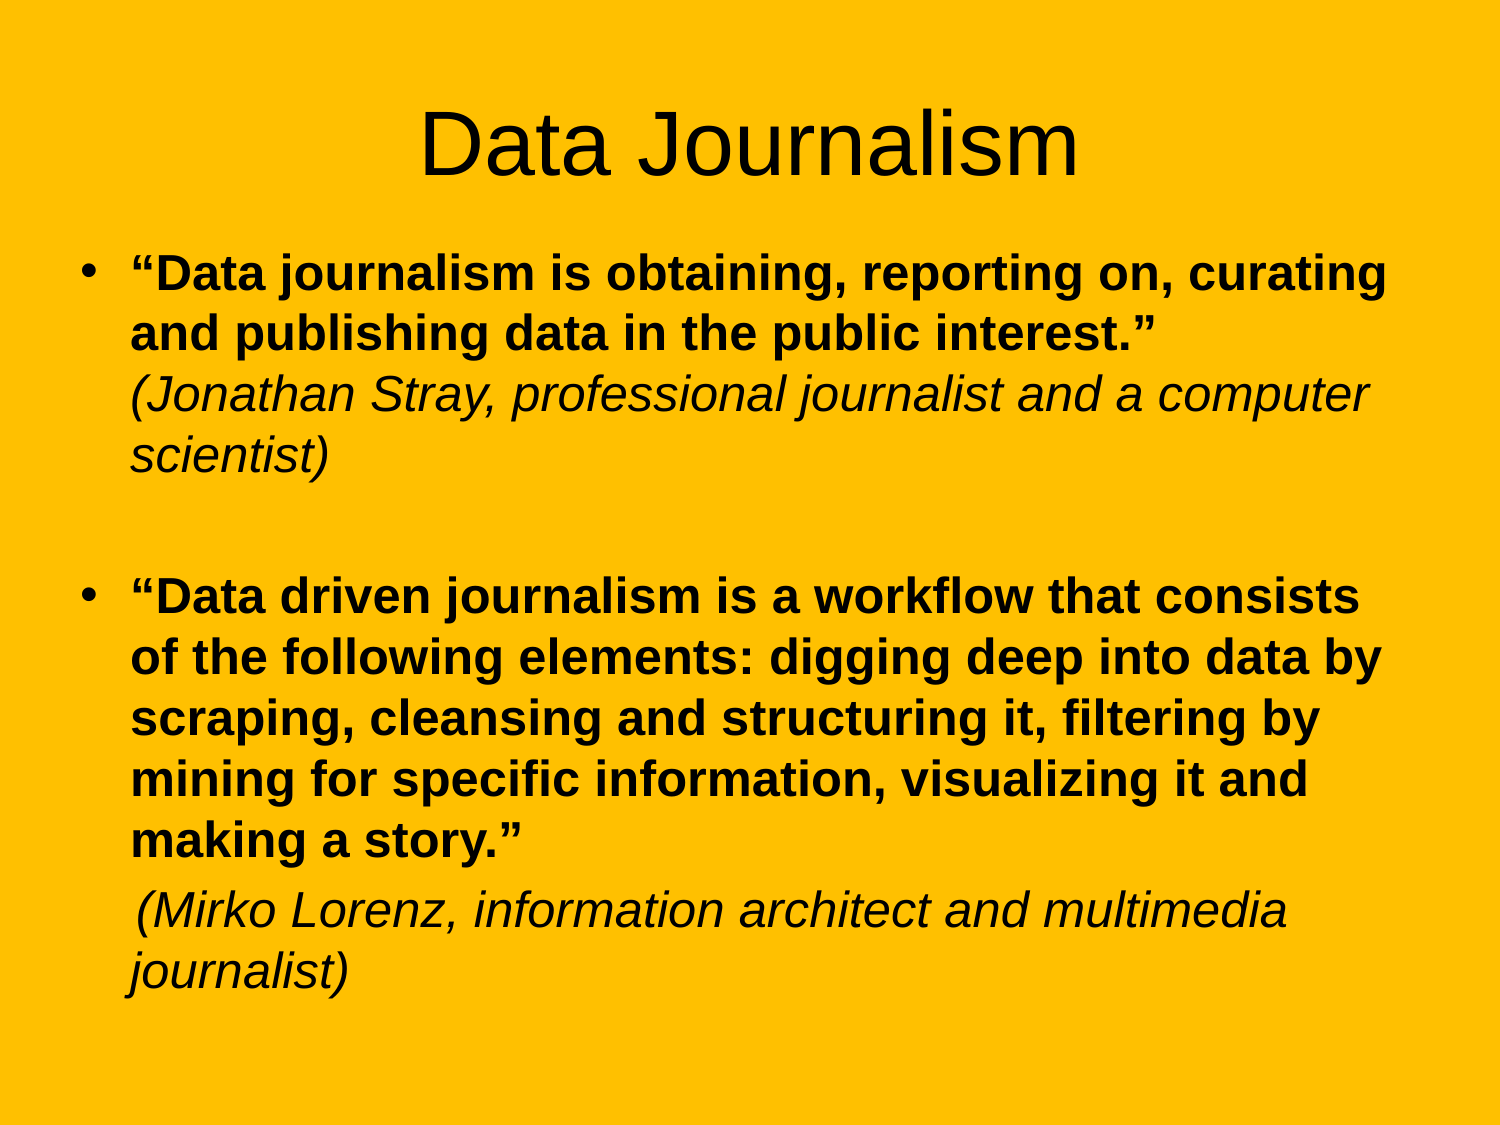

# Data Journalism
“Data journalism is obtaining, reporting on, curating and publishing data in the public interest.”
(Jonathan Stray, professional journalist and a computer scientist)

“Data driven journalism is a workflow that consists of the following elements: digging deep into data by scraping, cleansing and structuring it, filtering by mining for specific information, visualizing it and making a story.”
    (Mirko Lorenz, information architect and multimedia journalist)